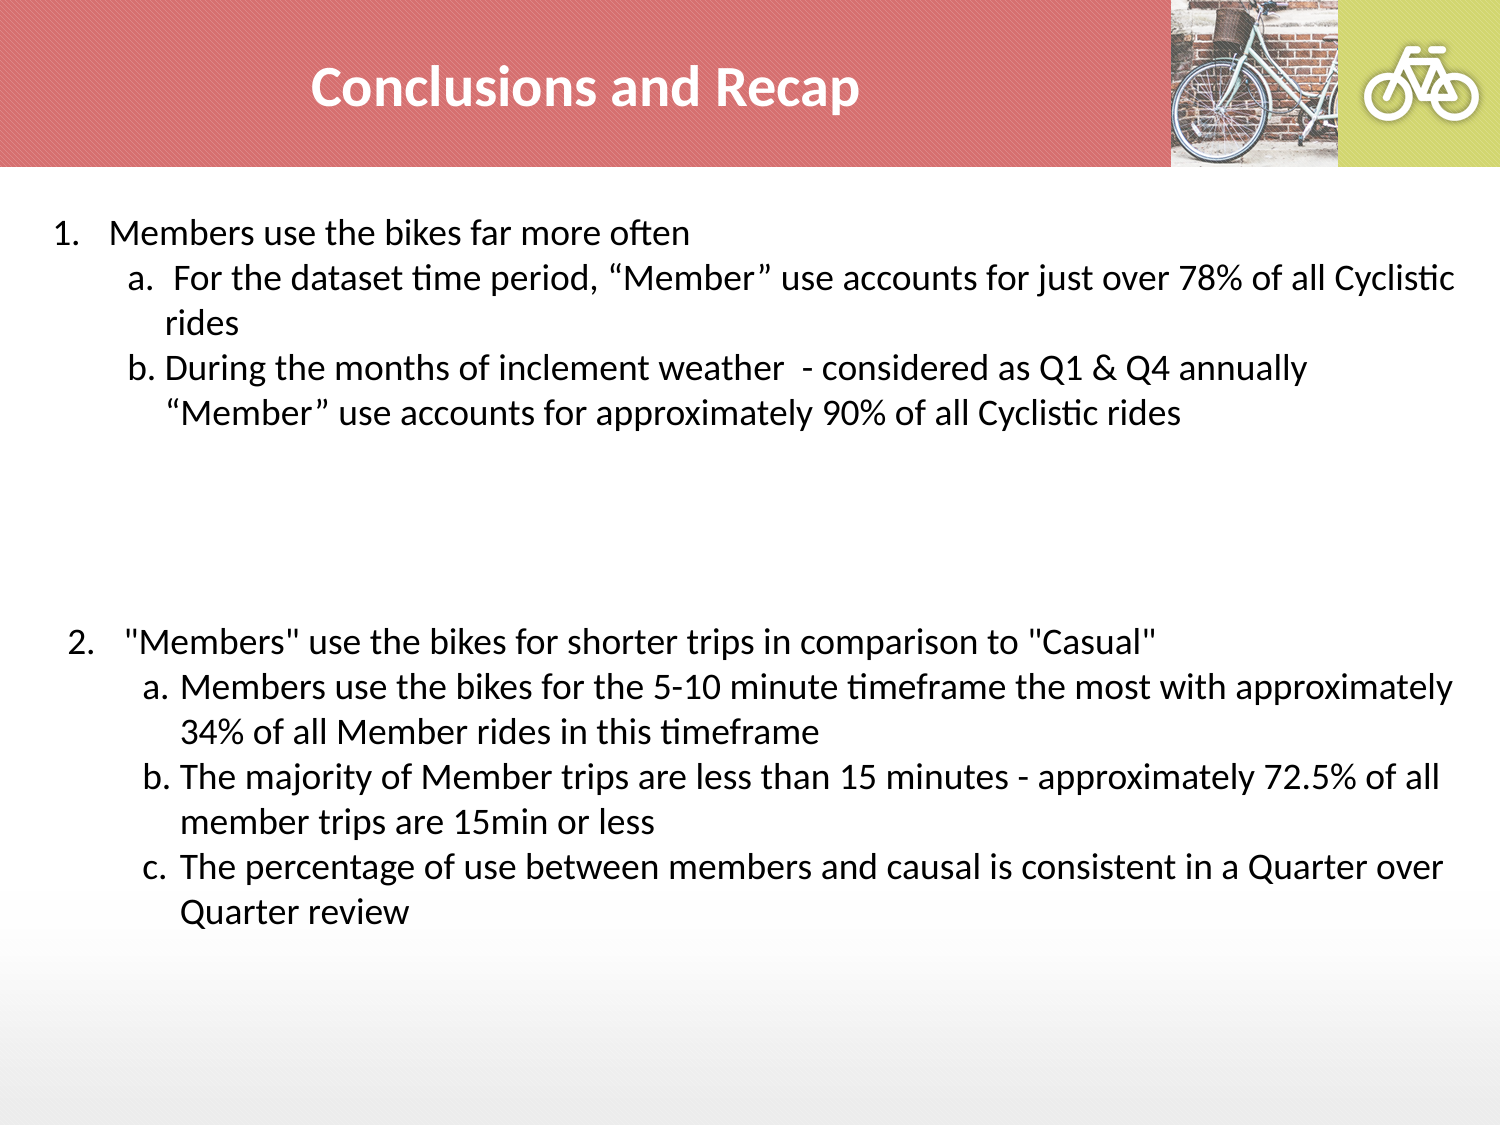

# Conclusions and Recap

Members use the bikes far more often
 For the dataset time period, “Member” use accounts for just over 78% of all Cyclistic rides
During the months of inclement weather  - considered as Q1 & Q4 annually “Member” use accounts for approximately 90% of all Cyclistic rides

"Members" use the bikes for shorter trips in comparison to "Casual"
Members use the bikes for the 5-10 minute timeframe the most with approximately 34% of all Member rides in this timeframe
The majority of Member trips are less than 15 minutes - approximately 72.5% of all member trips are 15min or less
The percentage of use between members and causal is consistent in a Quarter over Quarter review